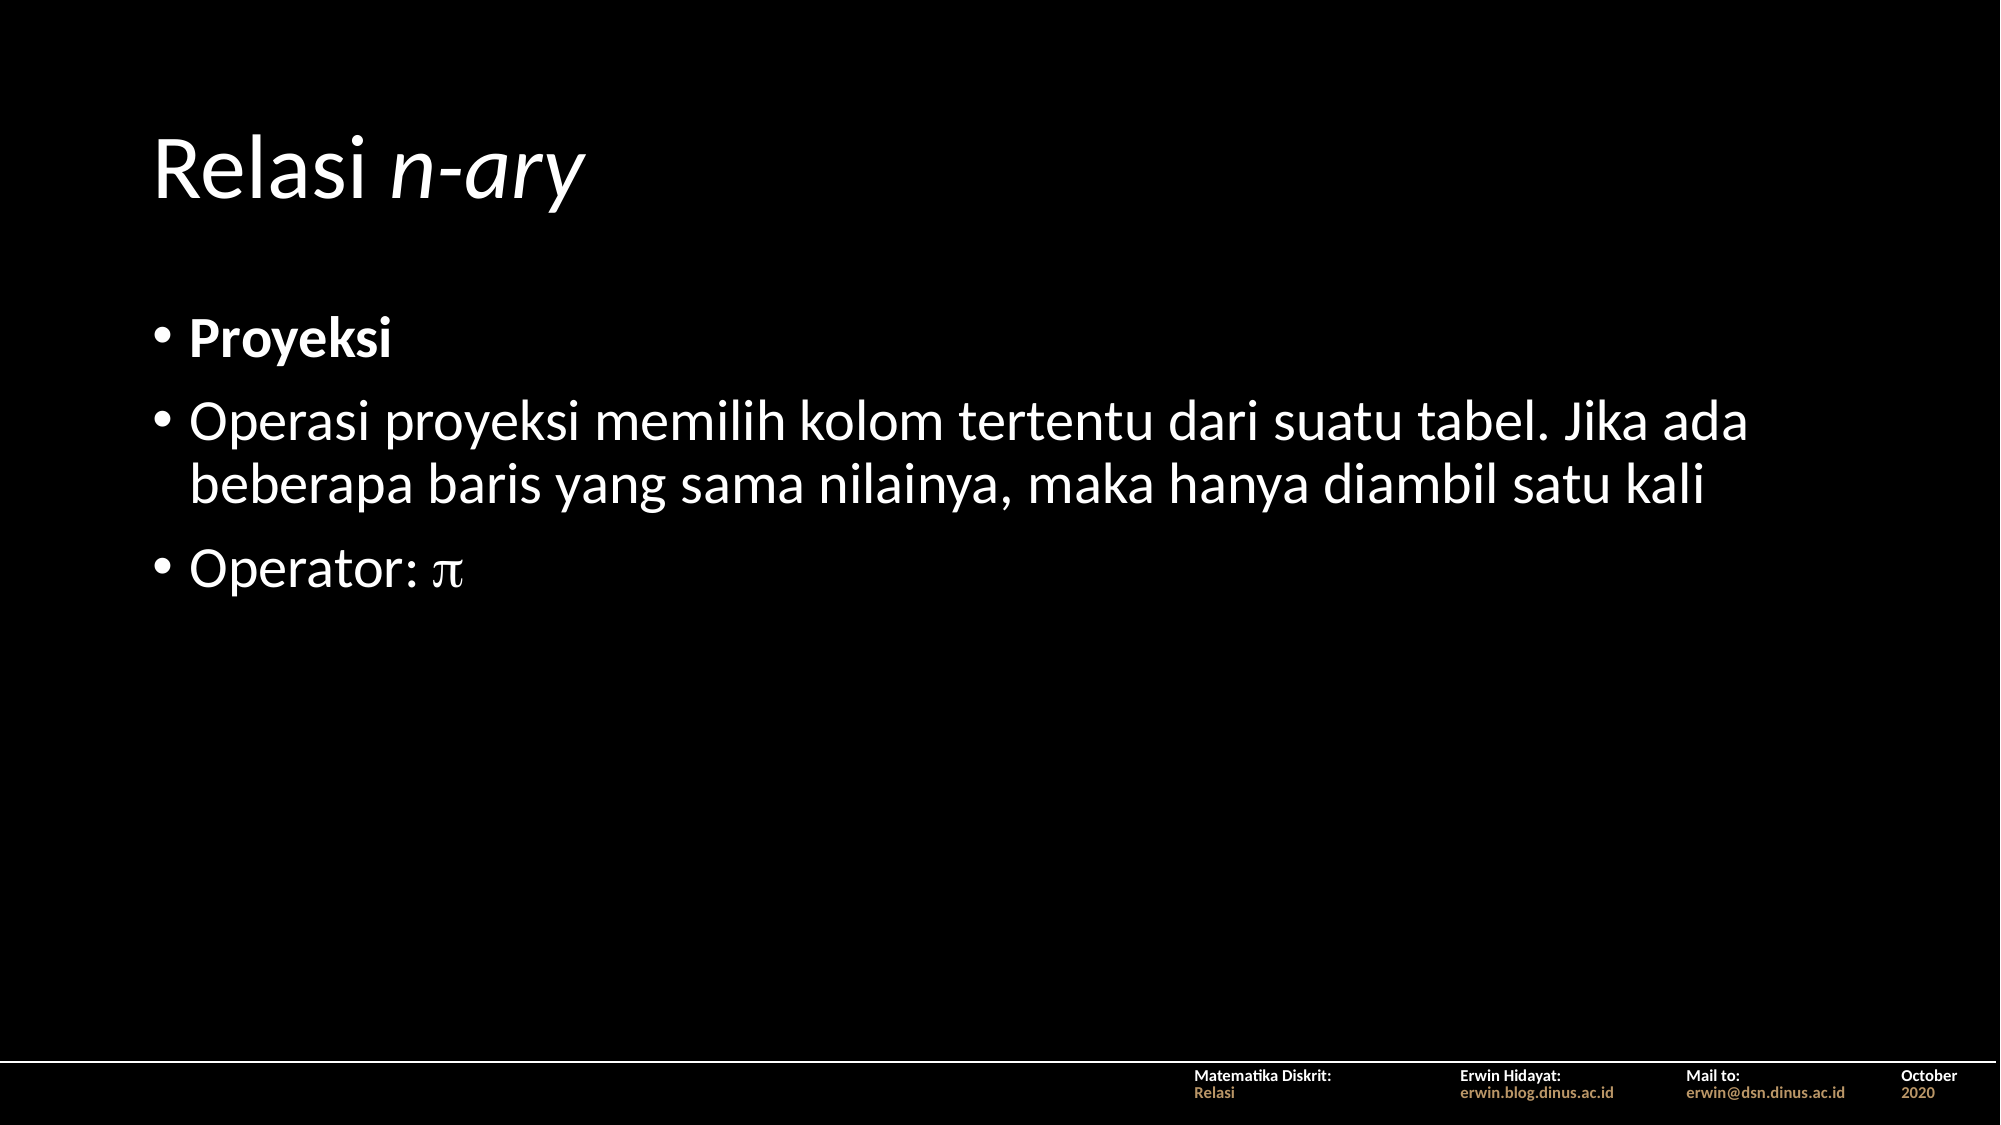

# Relasi n-ary
Proyeksi
Operasi proyeksi memilih kolom tertentu dari suatu tabel. Jika ada  beberapa baris yang sama nilainya, maka hanya diambil satu kali
Operator: π